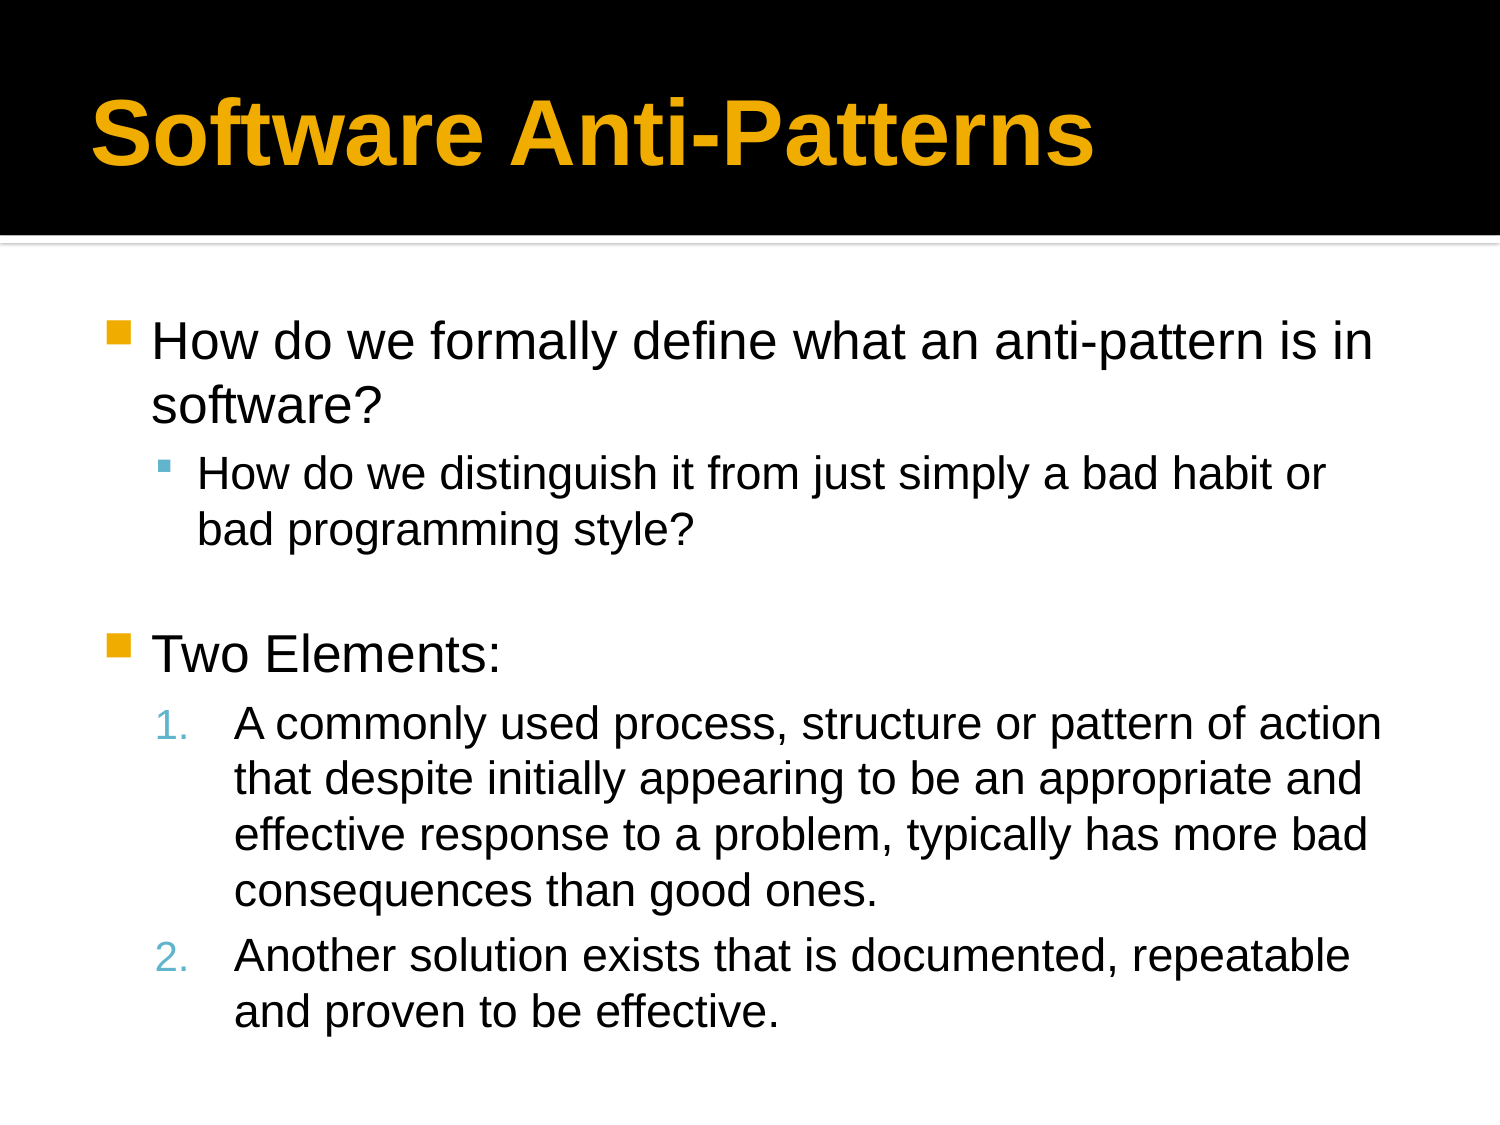

# Software Anti-Patterns
How do we formally define what an anti-pattern is in software?
How do we distinguish it from just simply a bad habit or bad programming style?

Two Elements:
A commonly used process, structure or pattern of action that despite initially appearing to be an appropriate and effective response to a problem, typically has more bad consequences than good ones.
Another solution exists that is documented, repeatable and proven to be effective.